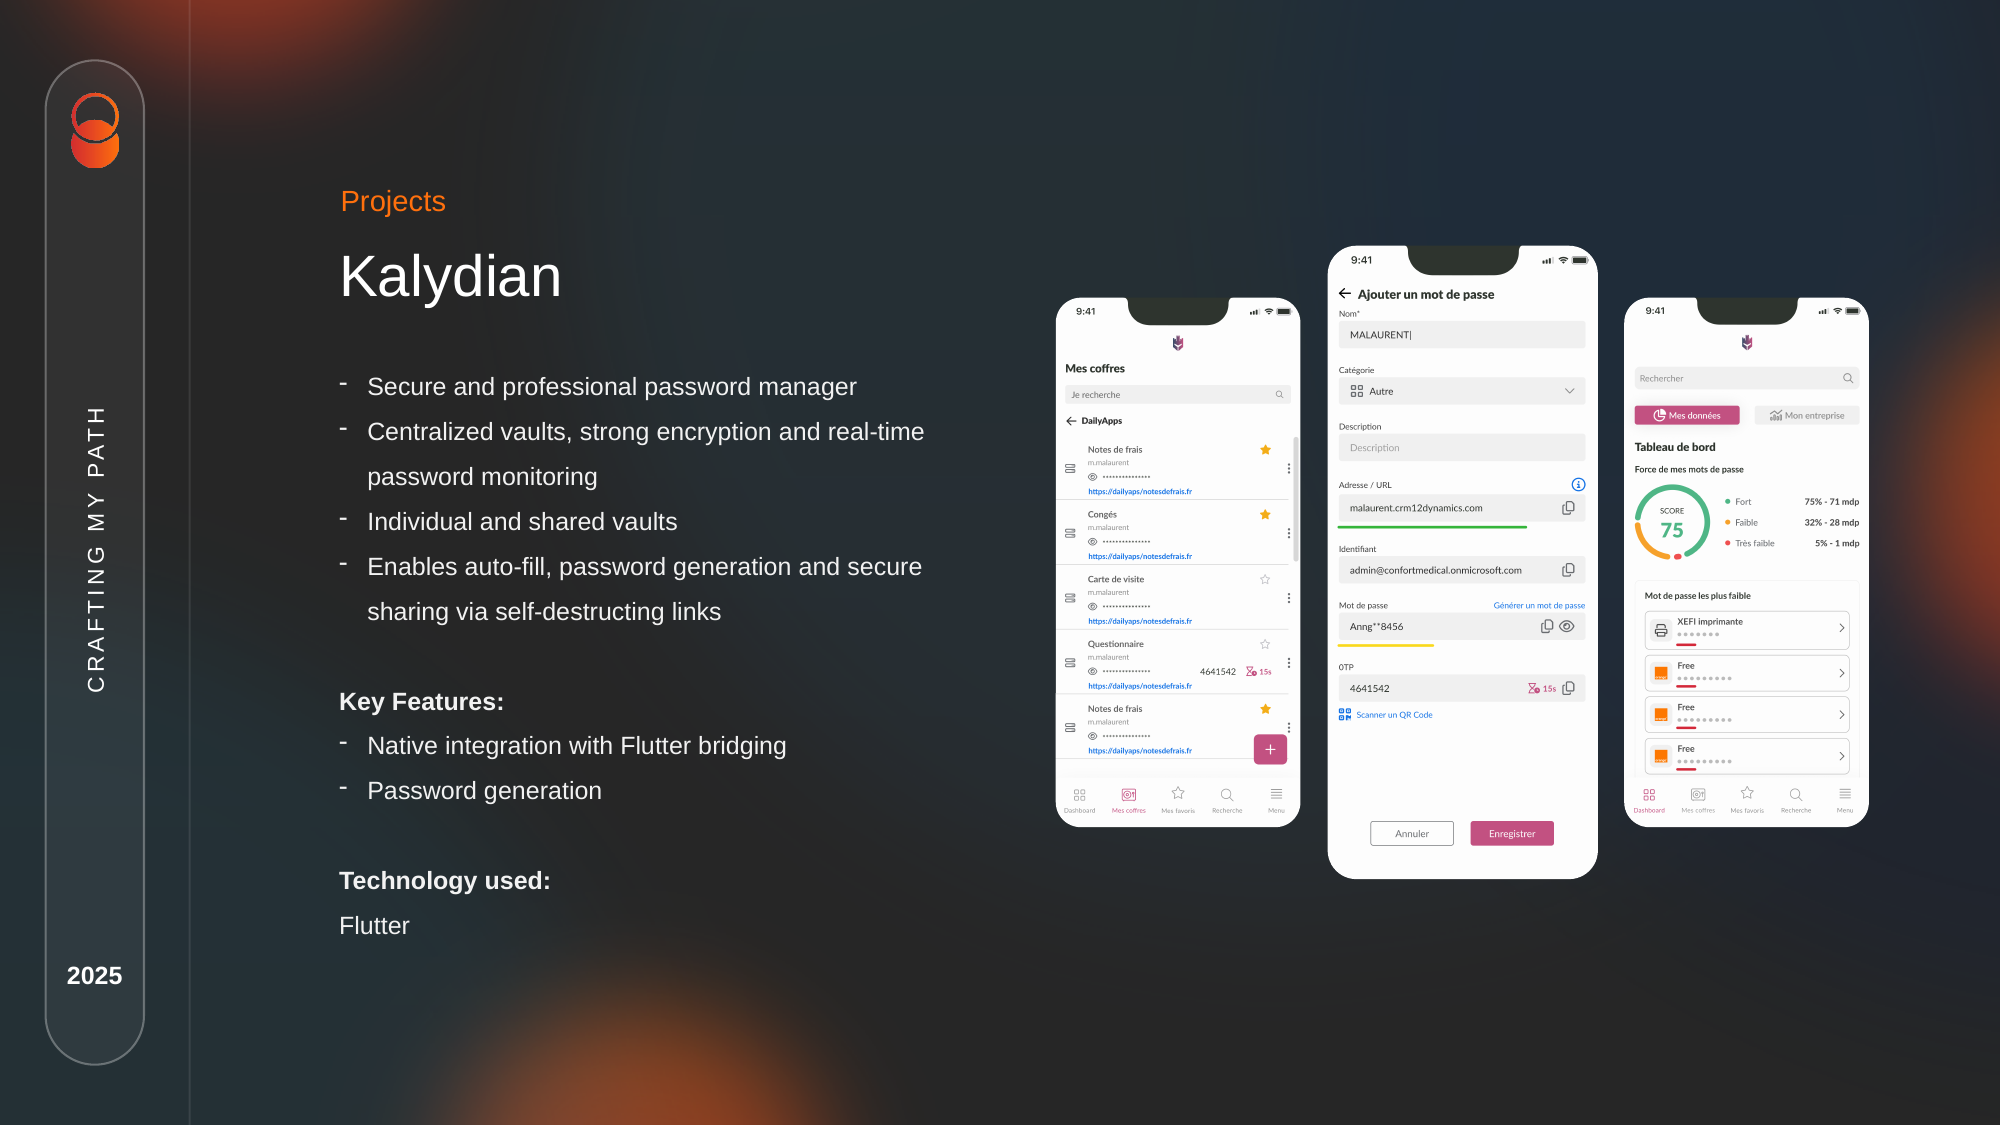

Projects
Kalydian
Secure and professional password manager
Centralized vaults, strong encryption and real-time password monitoring
Individual and shared vaults
Enables auto-fill, password generation and secure sharing via self-destructing links

Key Features:
Native integration with Flutter bridging
Password generation

Technology used:
Flutter

CRAFTING MY PATH
2025